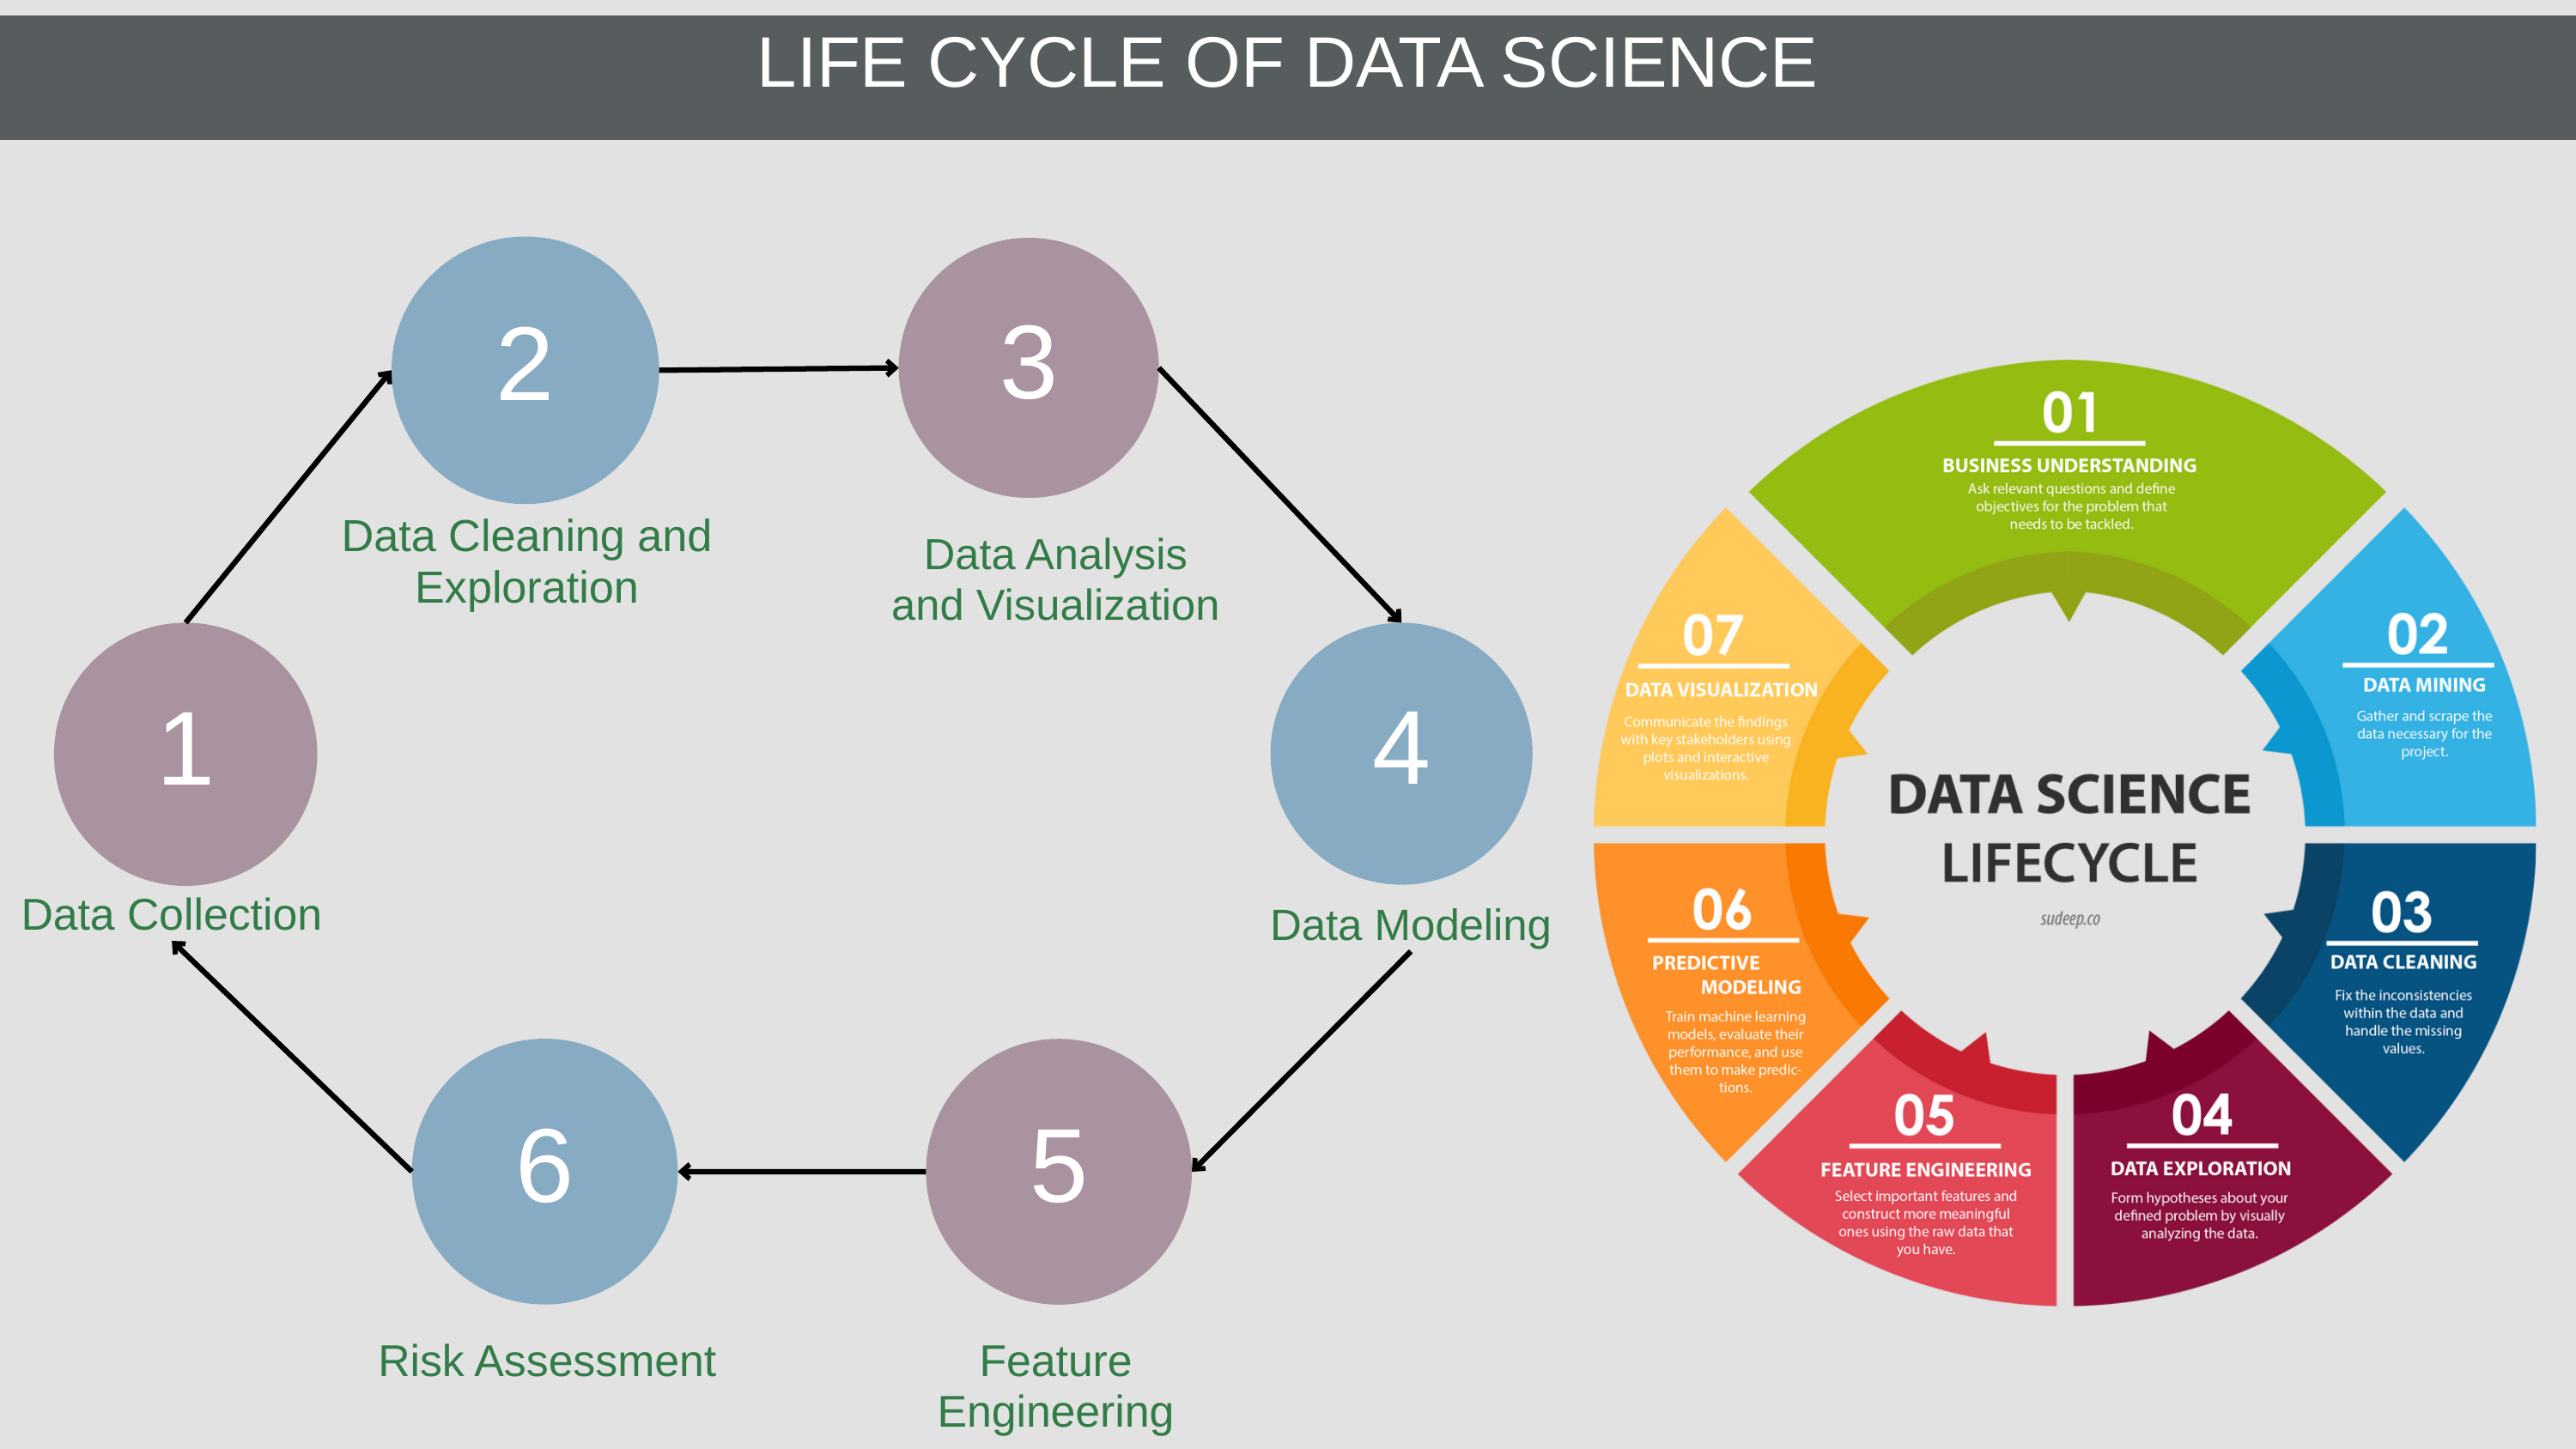

LIFE CYCLE OF DATA SCIENCE

2

3

Data Cleaning and Exploration
Data Analysis and Visualization

1

4
Data Collection
Data Modeling

6

5

Risk Assessment
Feature Engineering